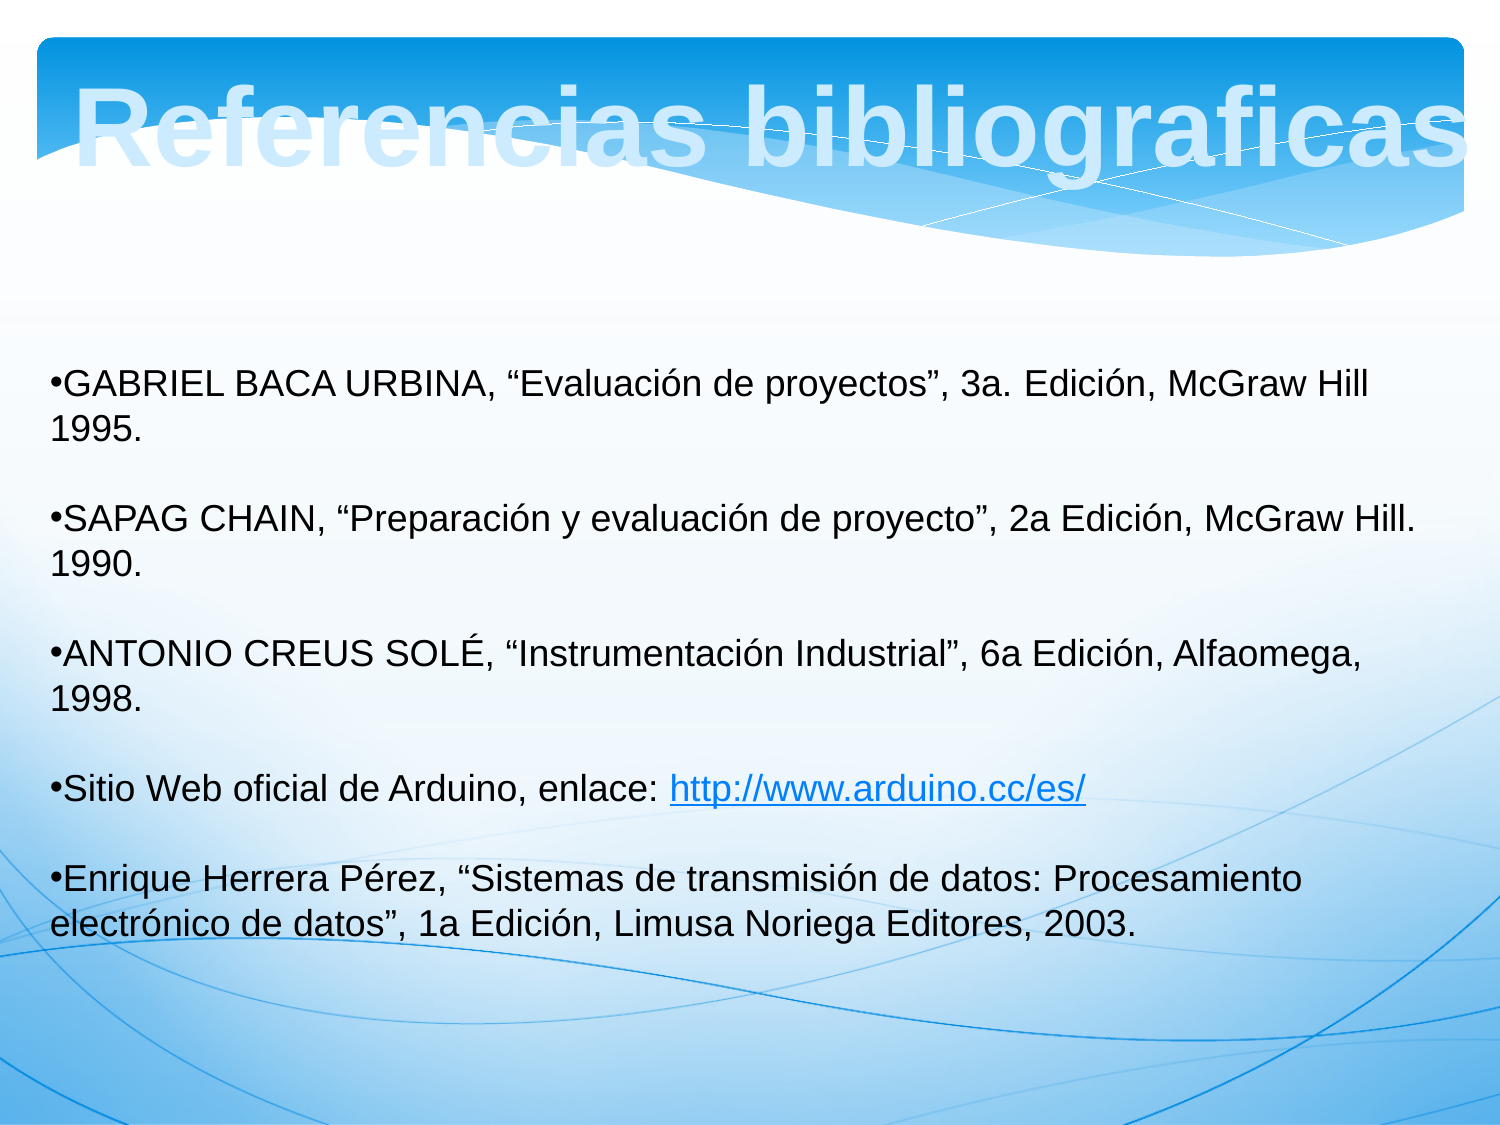

Referencias bibliograficas
GABRIEL BACA URBINA, “Evaluación de proyectos”, 3a. Edición, McGraw Hill 1995.

SAPAG CHAIN, “Preparación y evaluación de proyecto”, 2a Edición, McGraw Hill. 1990.

ANTONIO CREUS SOLÉ, “Instrumentación Industrial”, 6a Edición, Alfaomega, 1998.

Sitio Web oficial de Arduino, enlace: http://www.arduino.cc/es/

Enrique Herrera Pérez, “Sistemas de transmisión de datos: Procesamiento electrónico de datos”, 1a Edición, Limusa Noriega Editores, 2003.